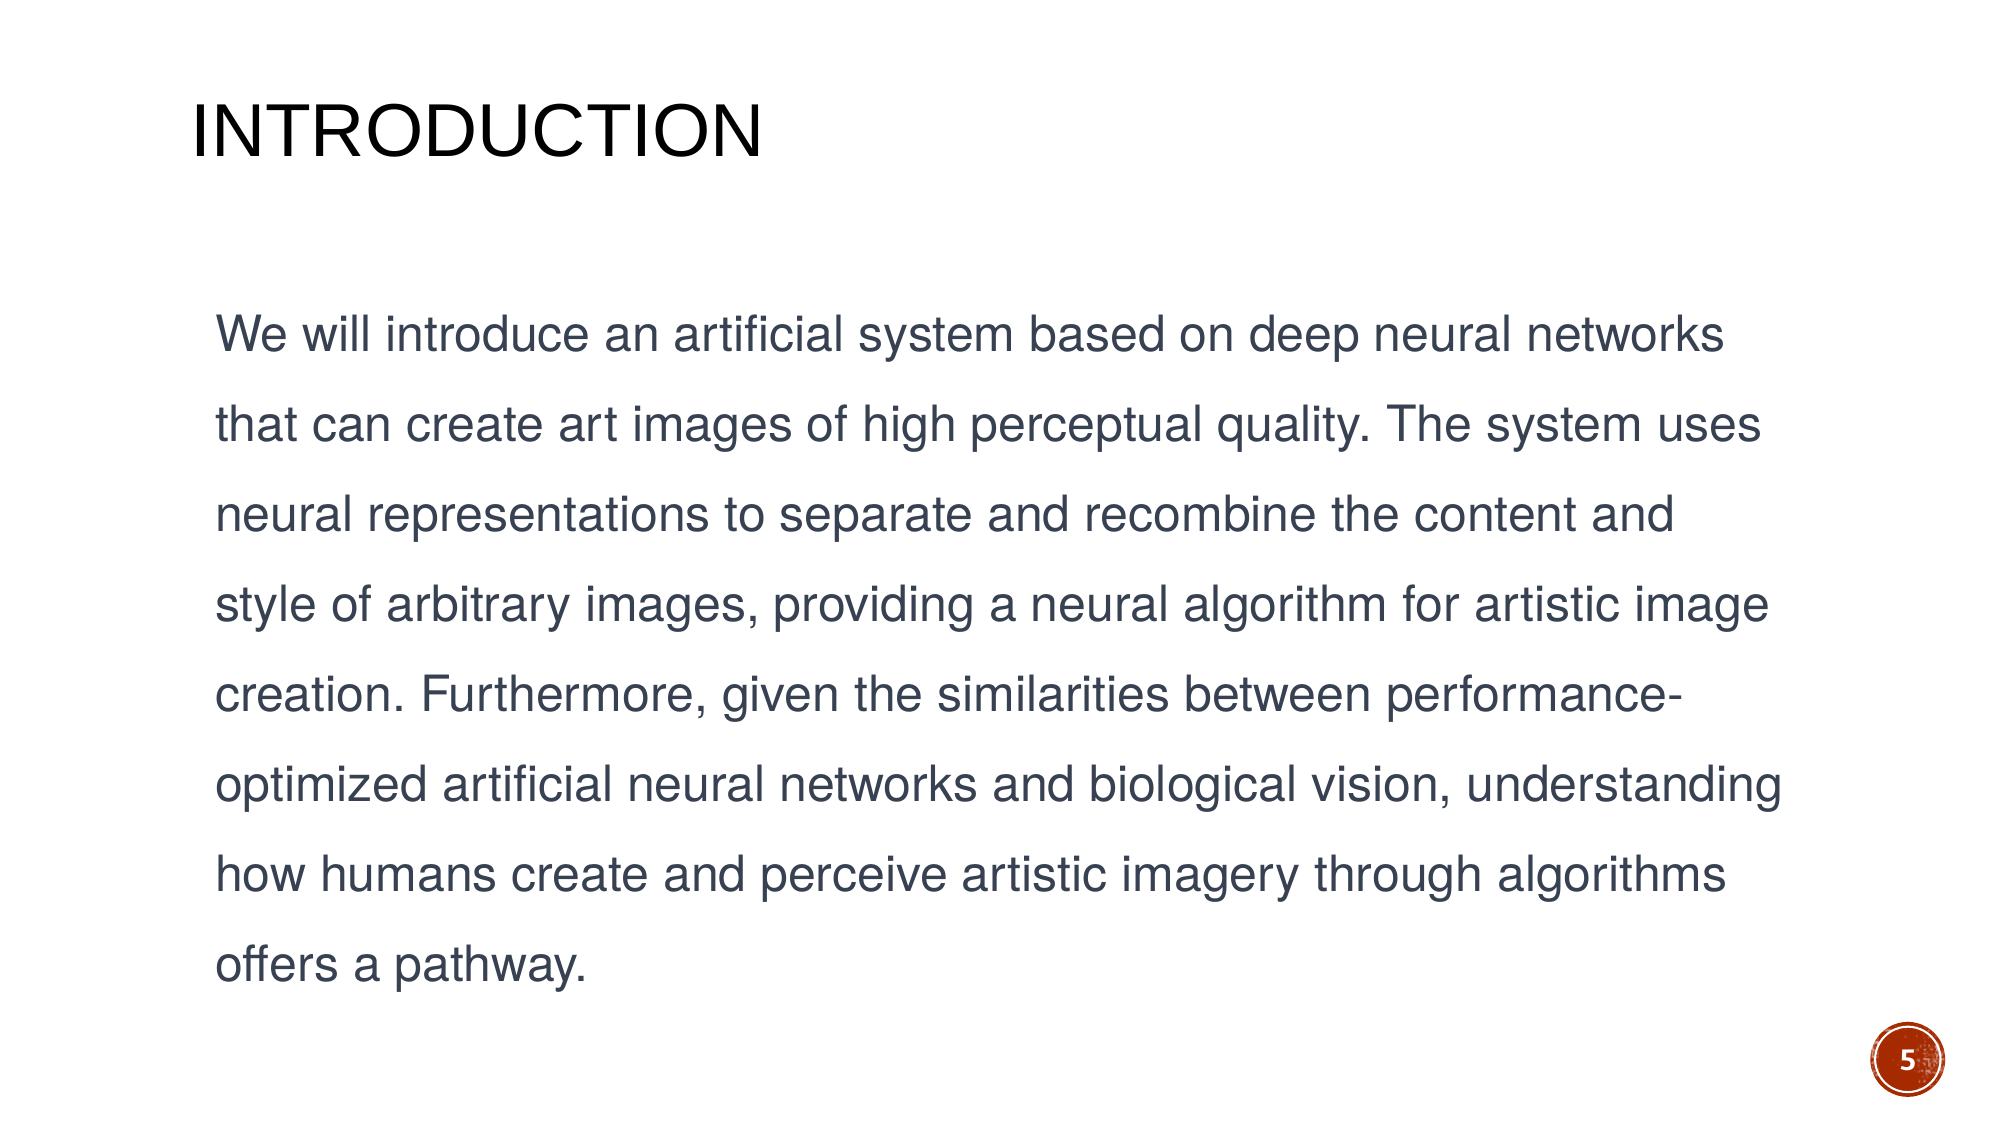

# Introduction
We will introduce an artificial system based on deep neural networks that can create art images of high perceptual quality. The system uses neural representations to separate and recombine the content and style of arbitrary images, providing a neural algorithm for artistic image creation. Furthermore, given the similarities between performance-optimized artificial neural networks and biological vision, understanding how humans create and perceive artistic imagery through algorithms offers a pathway.
5